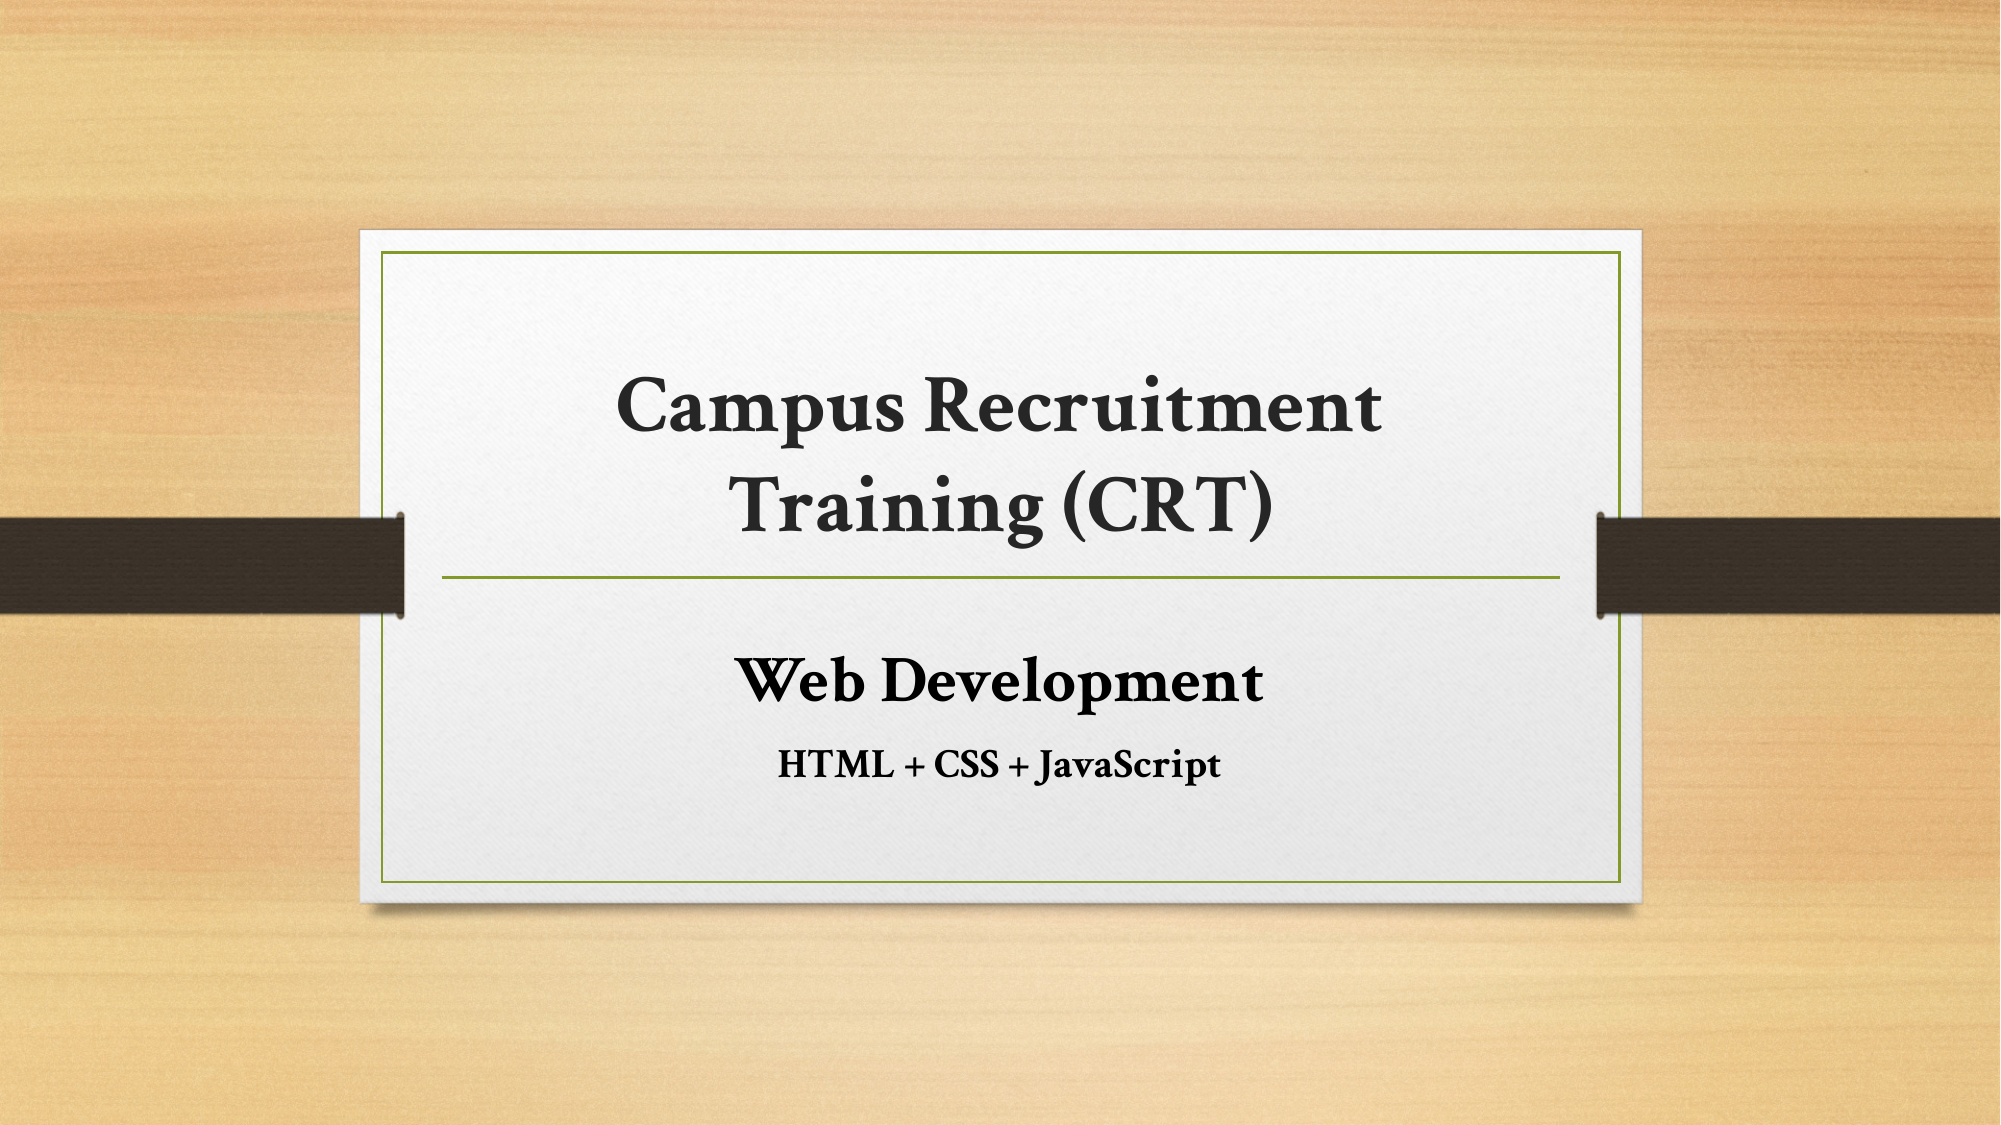

# Campus Recruitment Training (CRT)
Web Development
HTML + CSS + JavaScript